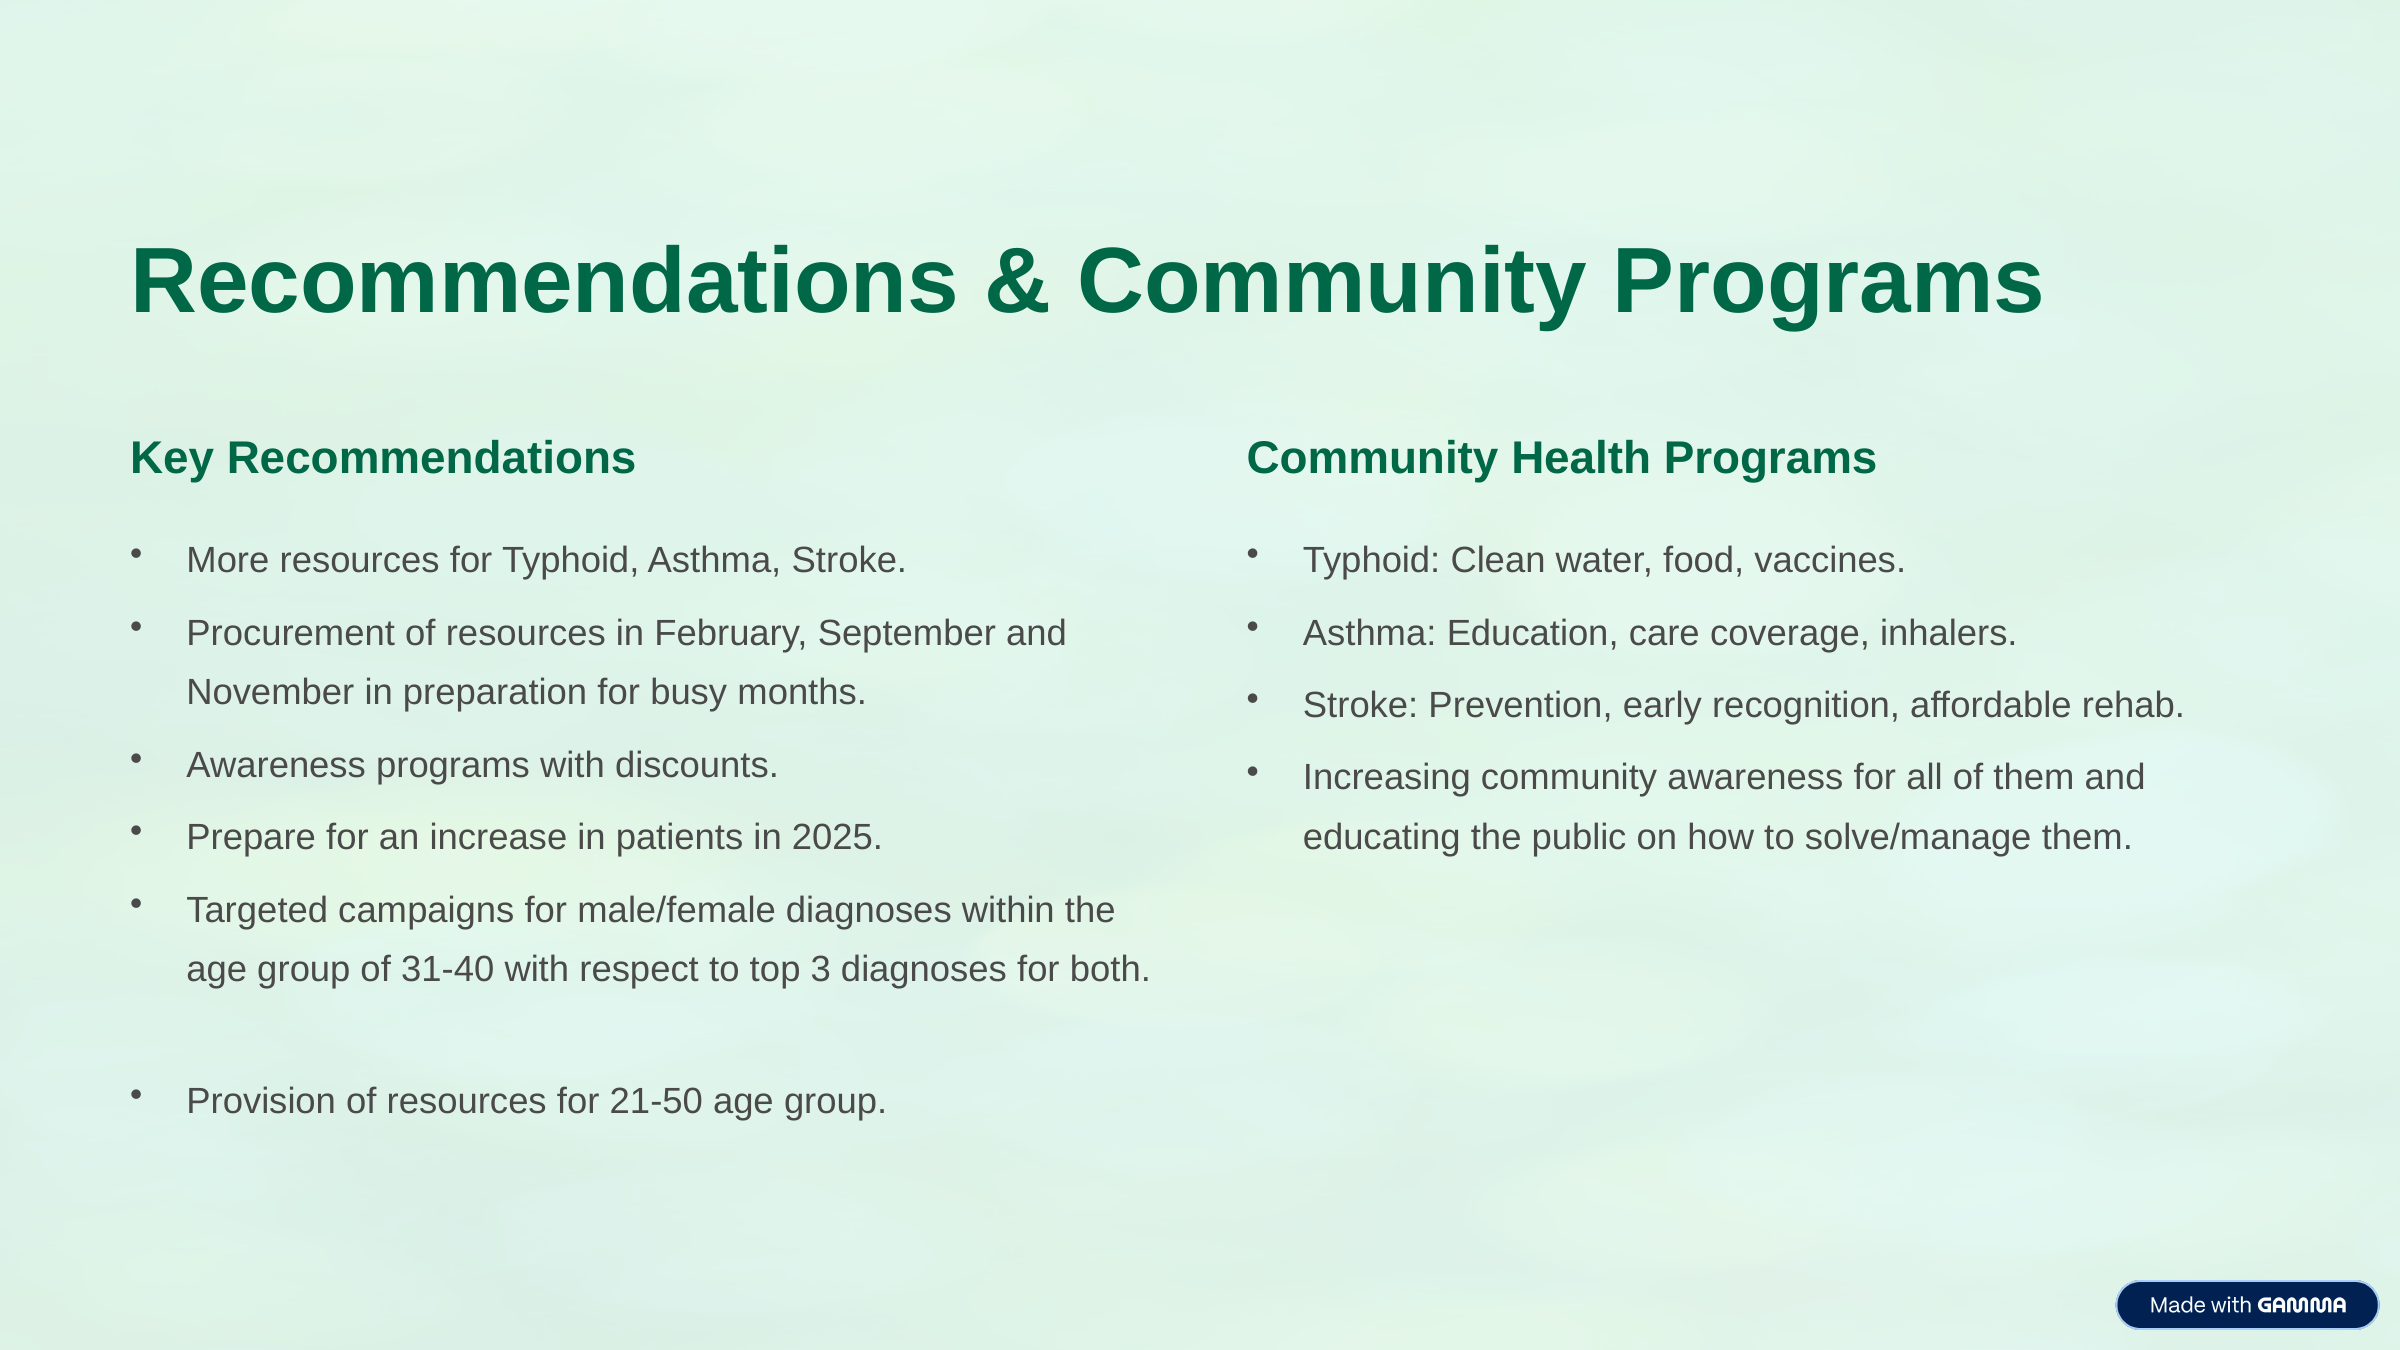

Recommendations & Community Programs
Key Recommendations
Community Health Programs
More resources for Typhoid, Asthma, Stroke.
Typhoid: Clean water, food, vaccines.
Procurement of resources in February, September and November in preparation for busy months.
Asthma: Education, care coverage, inhalers.
Stroke: Prevention, early recognition, affordable rehab.
Awareness programs with discounts.
Increasing community awareness for all of them and educating the public on how to solve/manage them.
Prepare for an increase in patients in 2025.
Targeted campaigns for male/female diagnoses within the age group of 31-40 with respect to top 3 diagnoses for both.
Provision of resources for 21-50 age group.